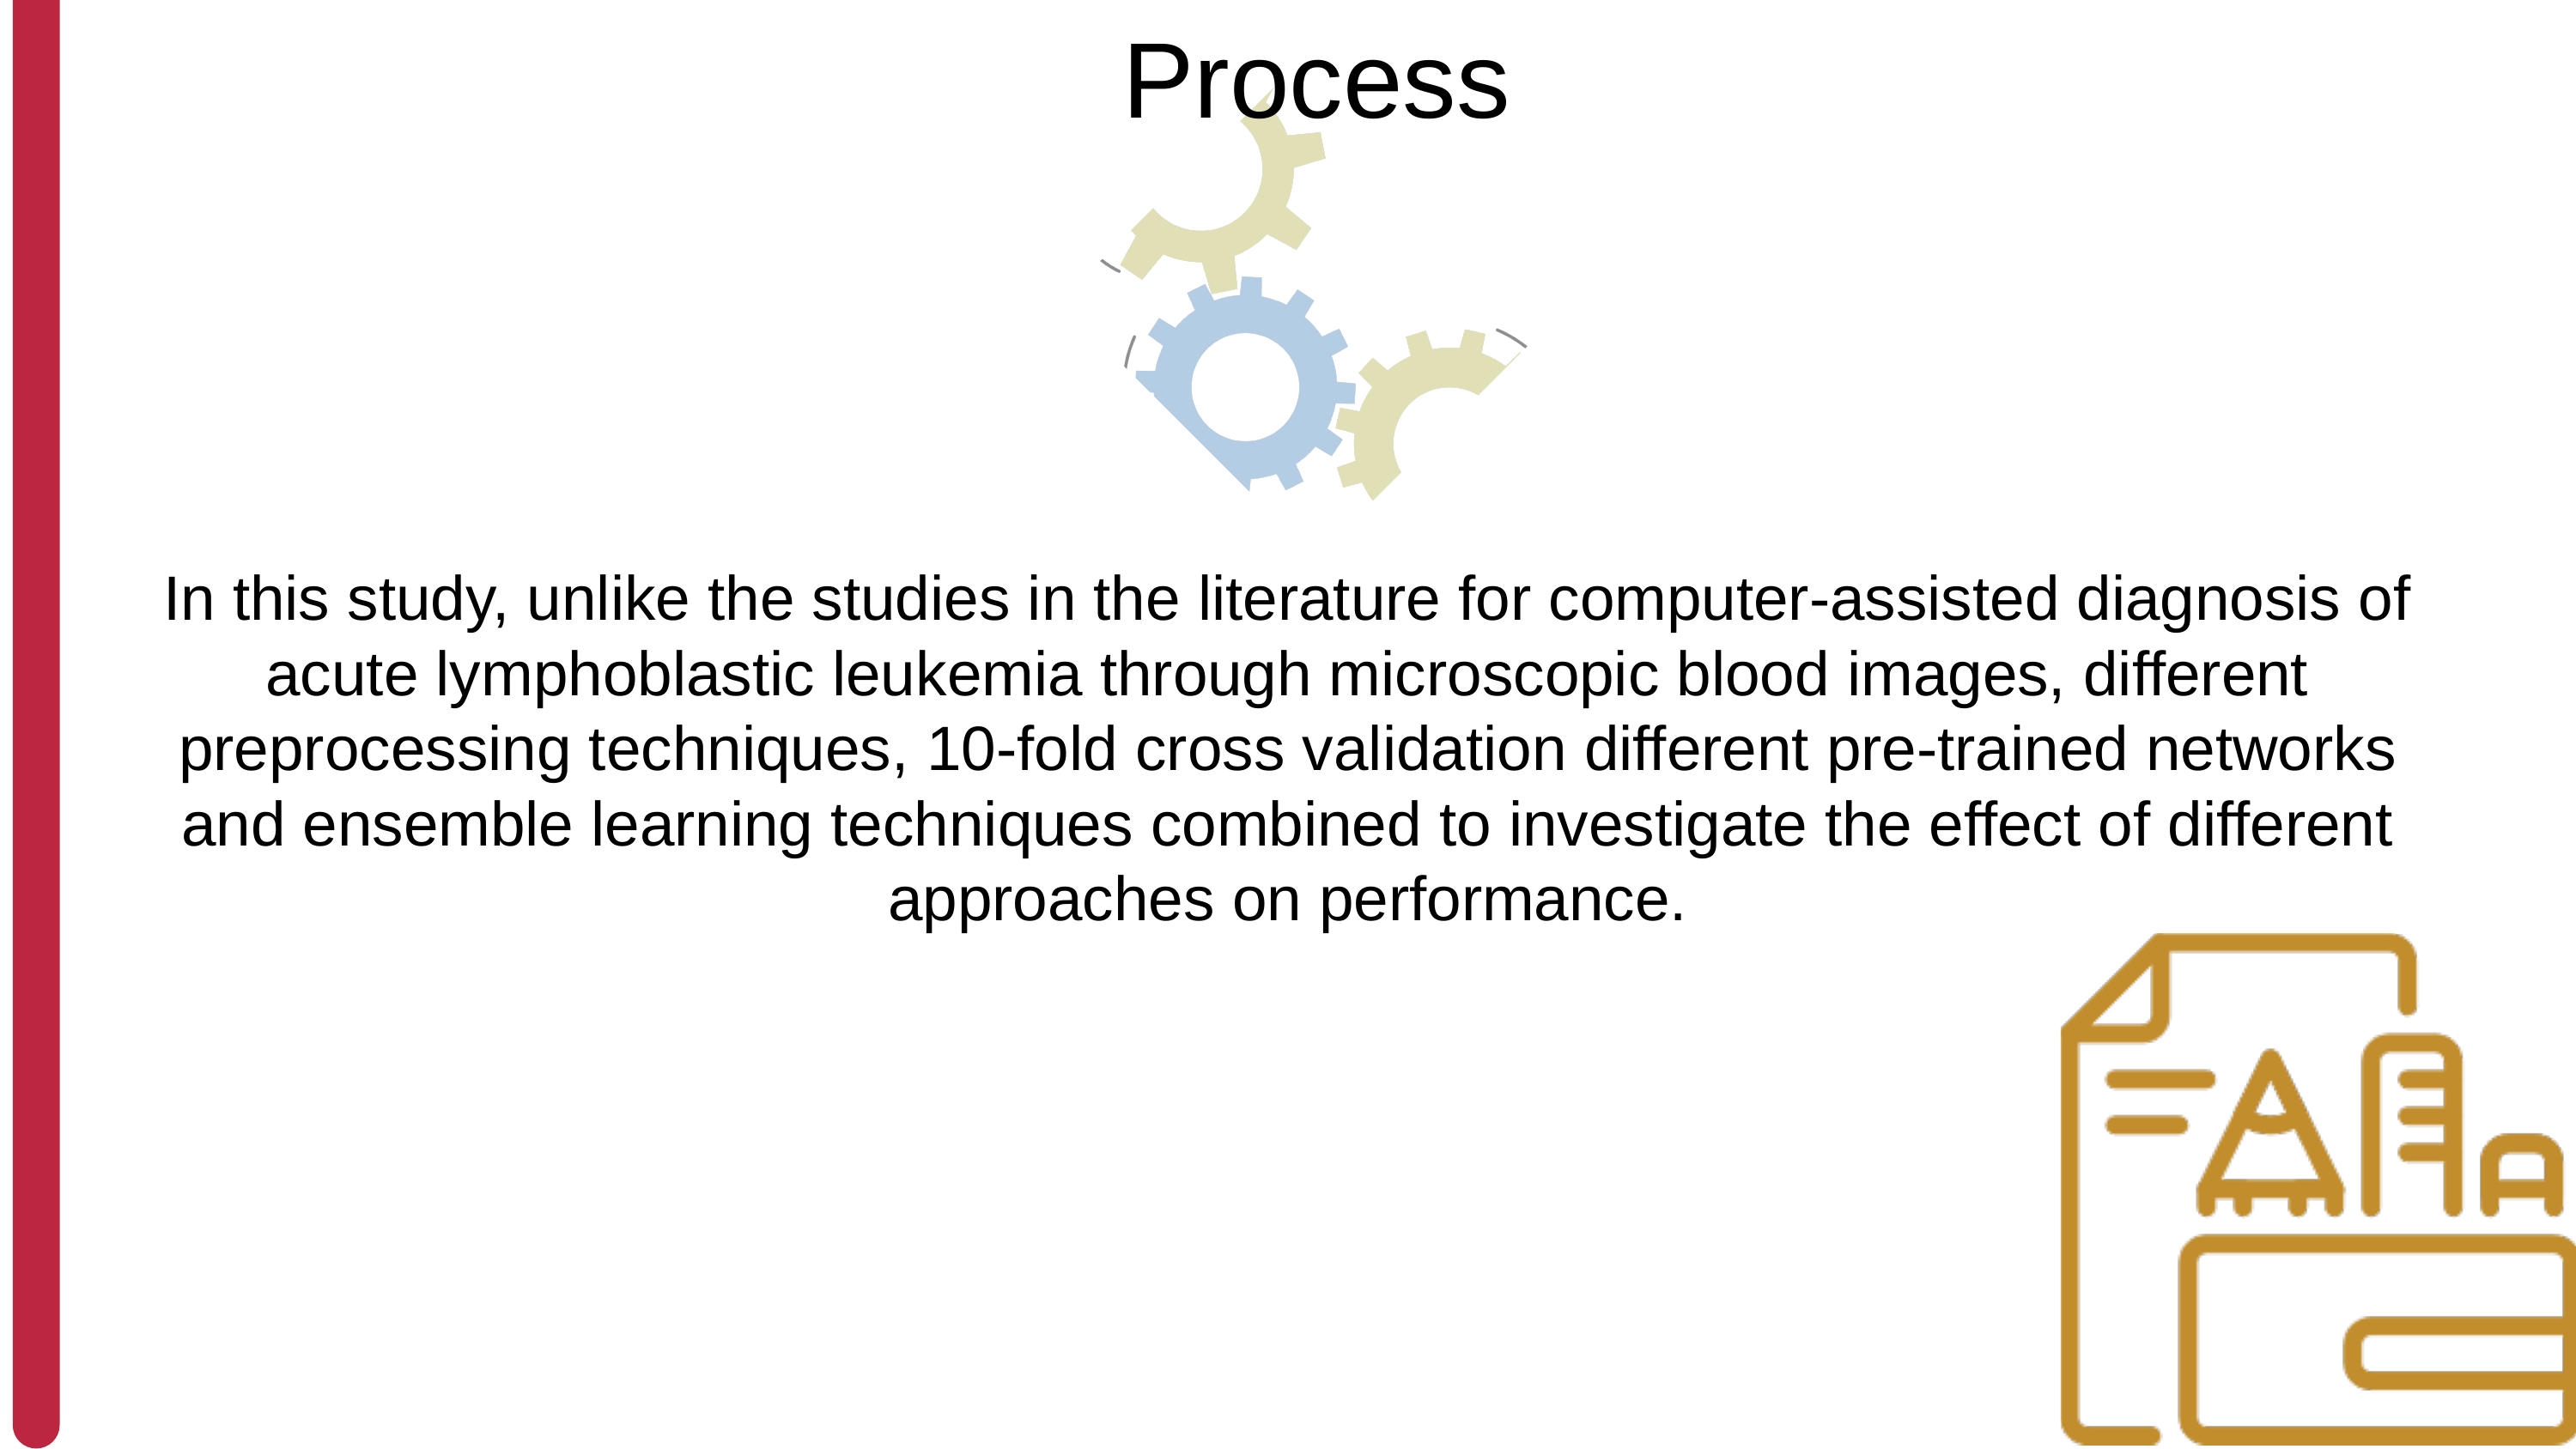

Process

In this study, unlike the studies in the literature for computer-assisted diagnosis of acute lymphoblastic leukemia through microscopic blood images, different preprocessing techniques, 10-fold cross validation different pre-trained networks and ensemble learning techniques combined to investigate the effect of different approaches on performance.